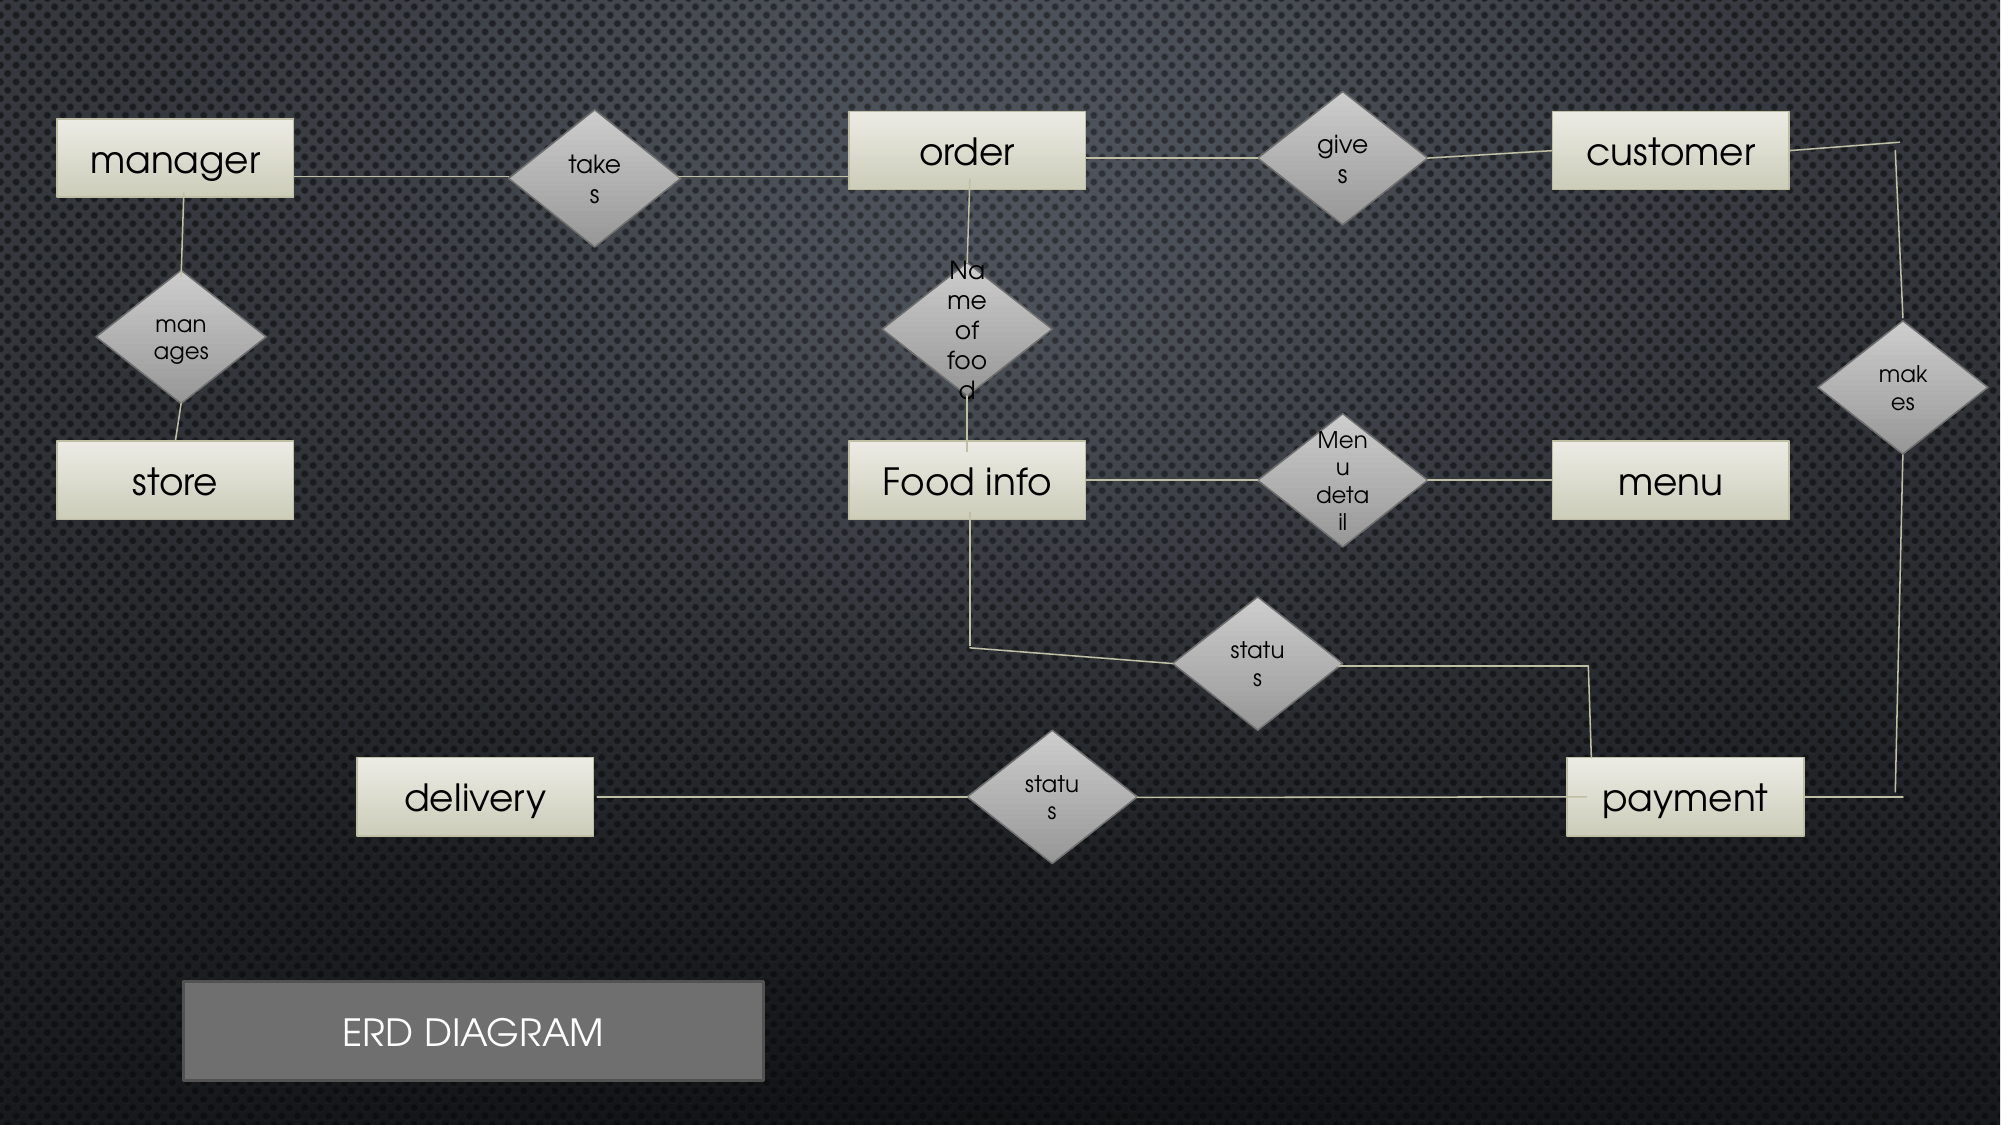

gives
takes
order
customer
manager
Name of food
manages
makes
Menu detail
store
Food info
menu
status
status
delivery
payment
ERD DIAGRAM